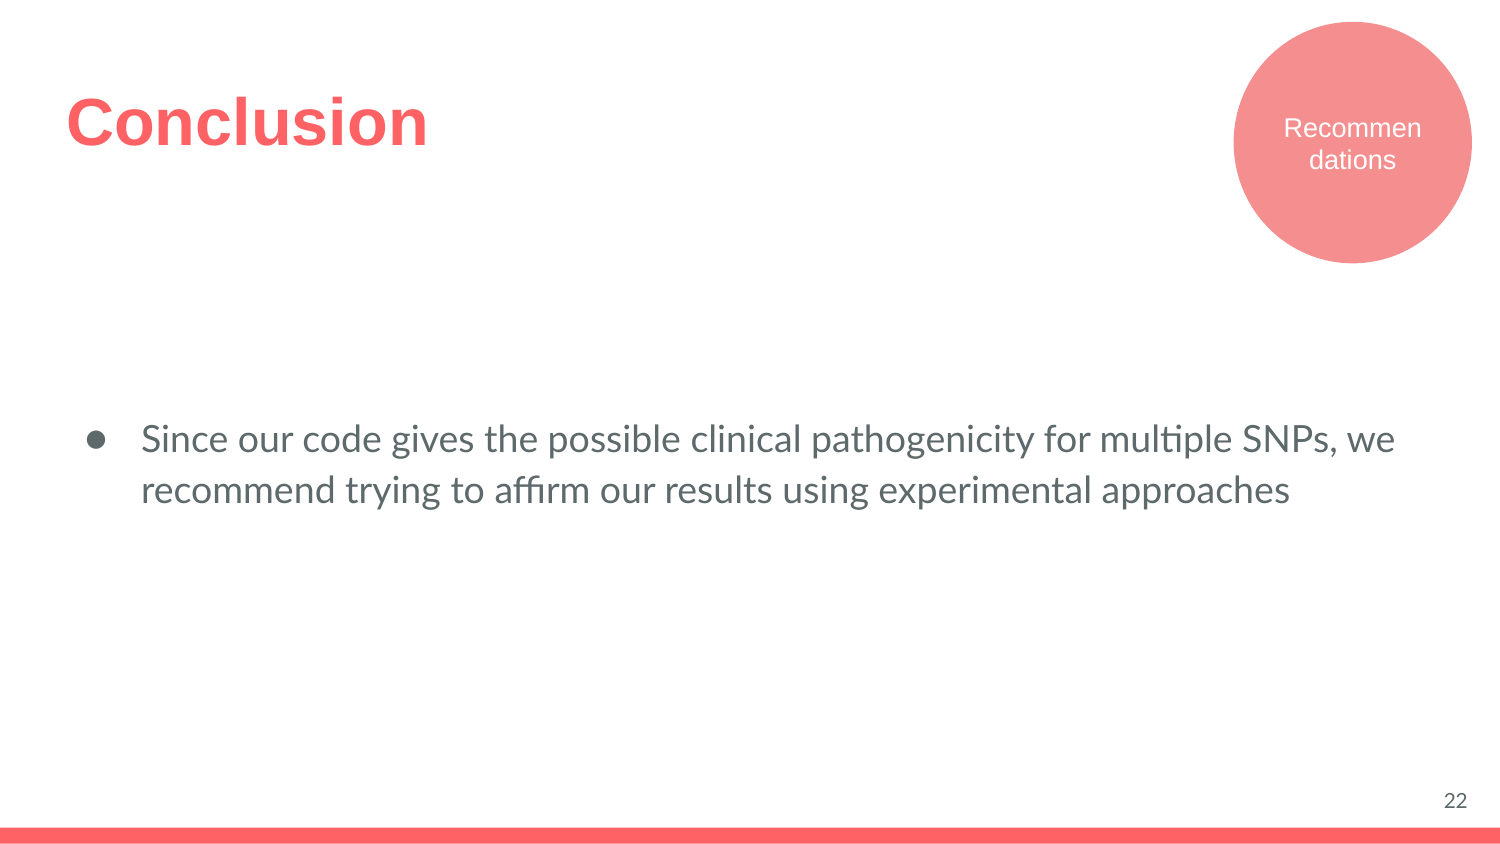

Recommendations
# Conclusion
Since our code gives the possible clinical pathogenicity for multiple SNPs, we recommend trying to affirm our results using experimental approaches

22